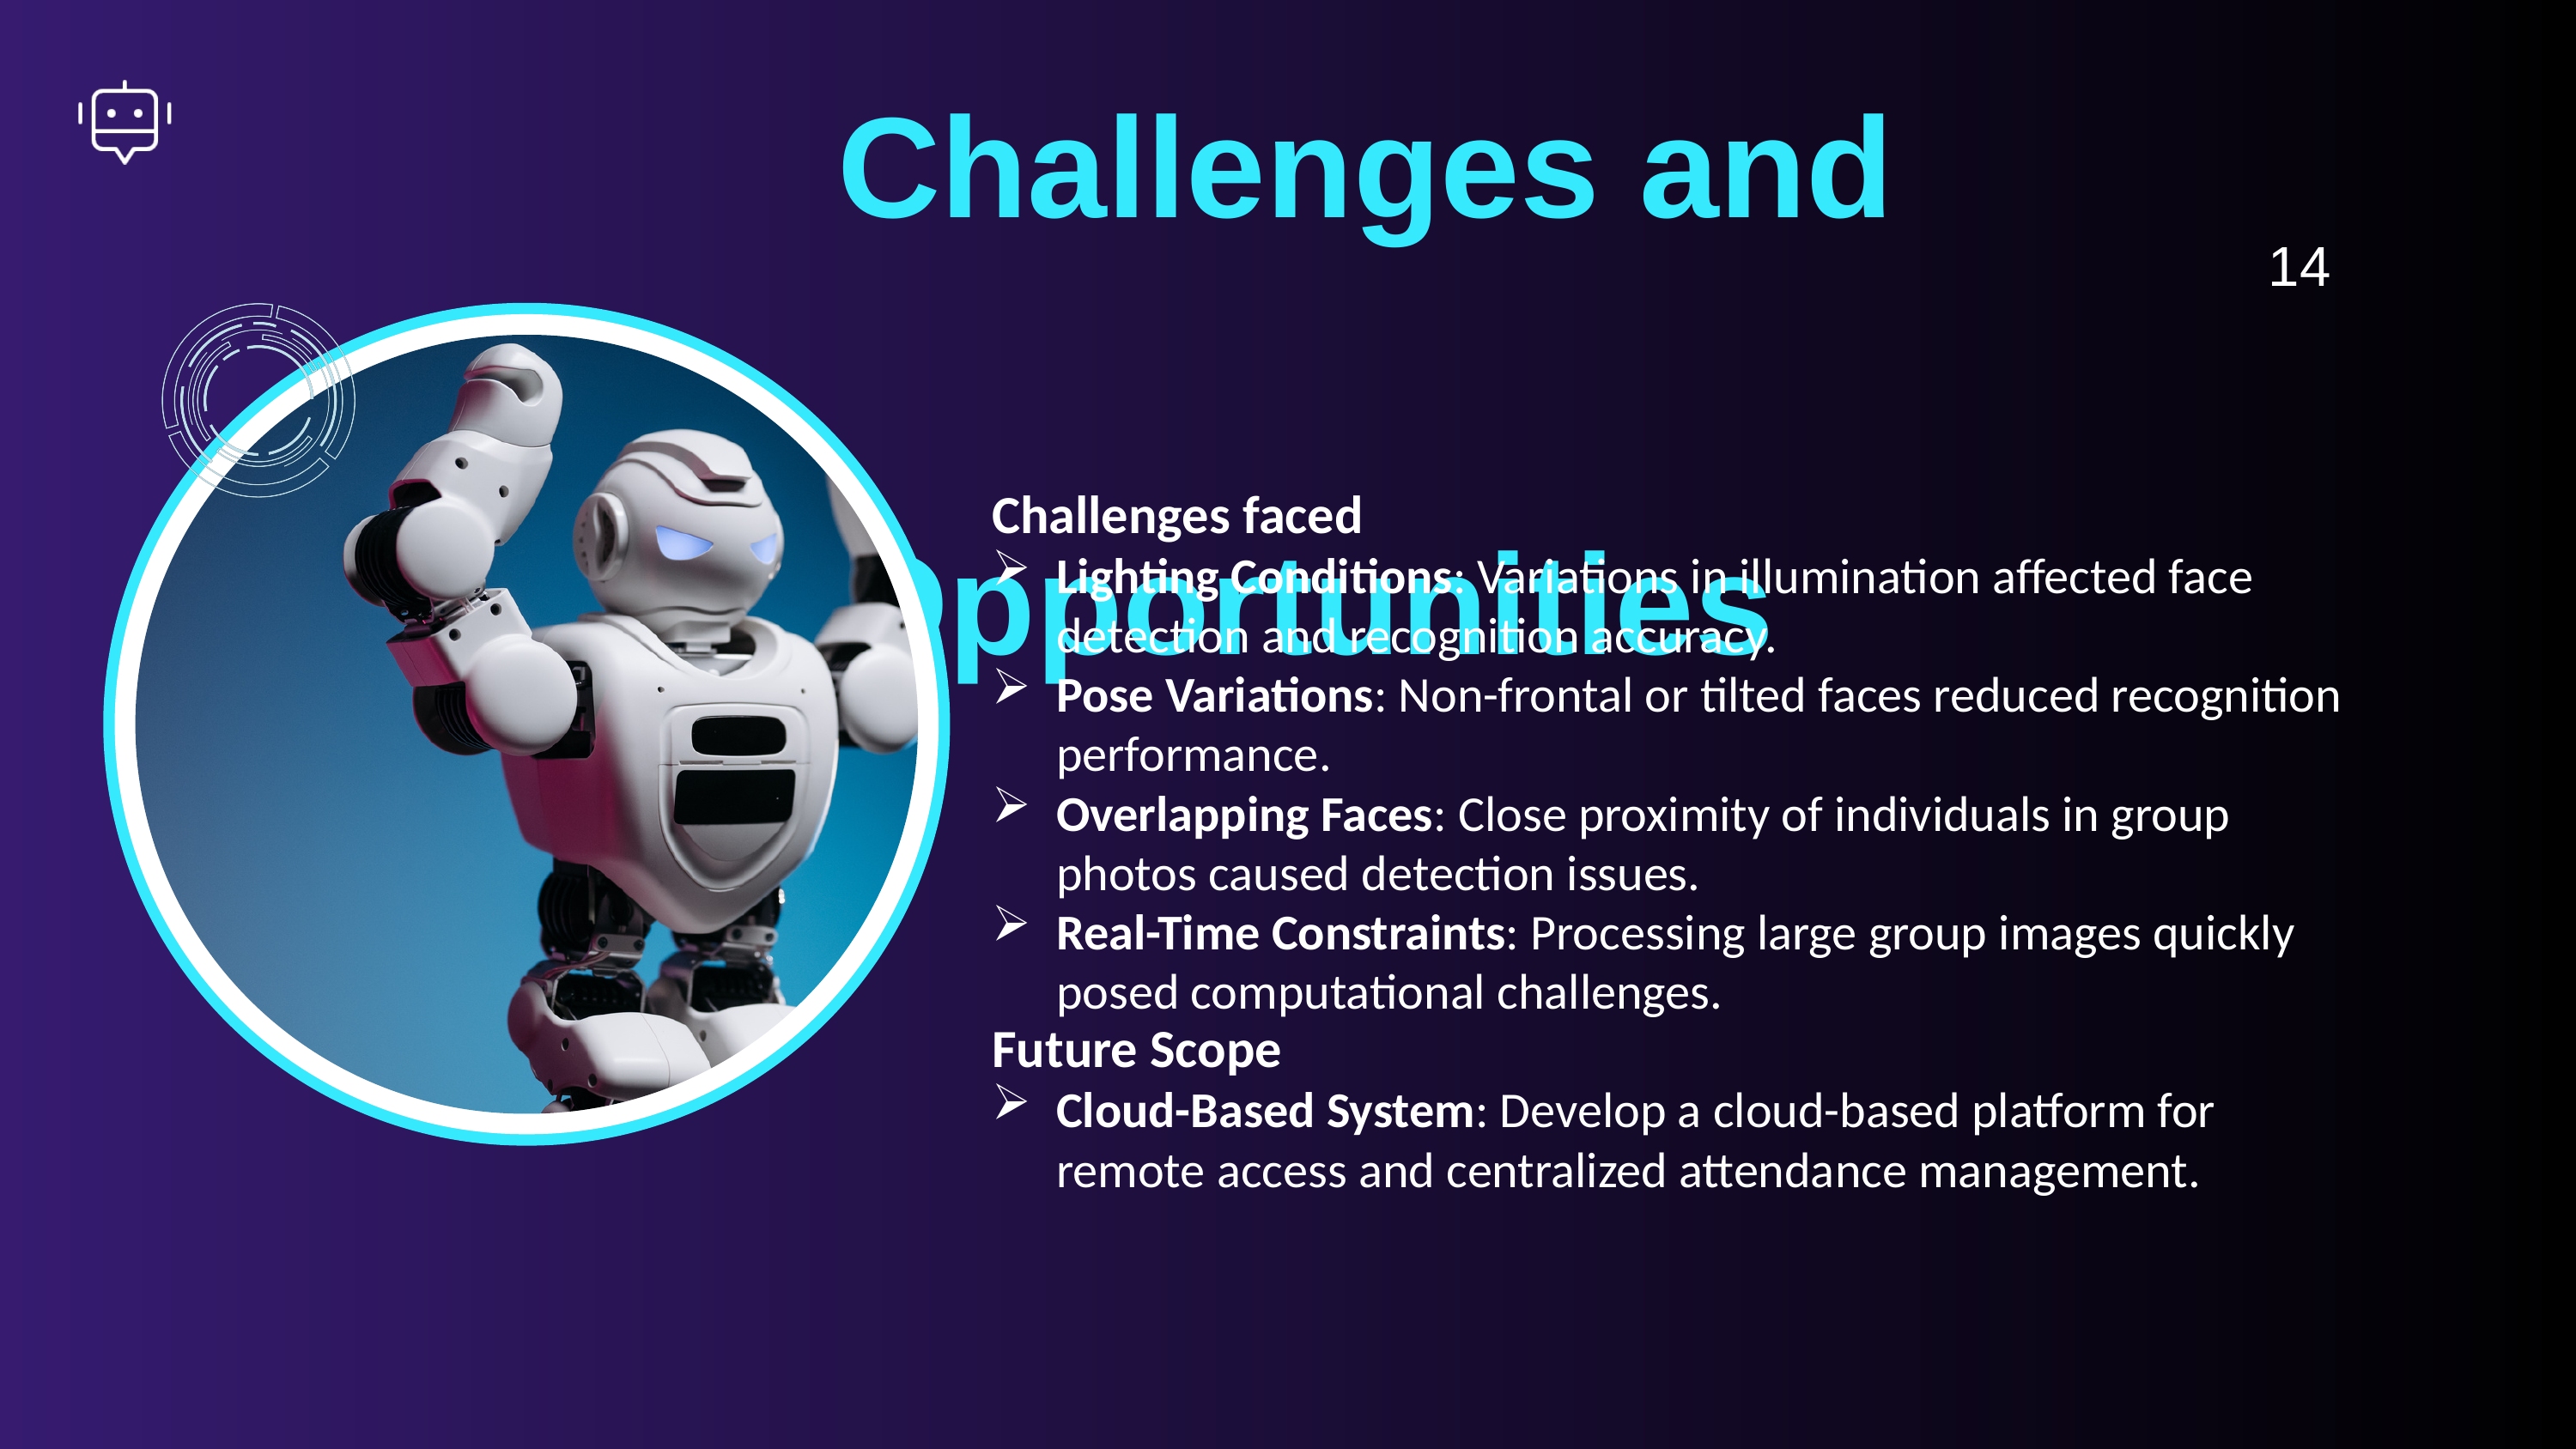

Challenges and                                                                  Opportunities
14

Challenges faced
Lighting Conditions: Variations in illumination affected face detection and recognition accuracy.
Pose Variations: Non-frontal or tilted faces reduced recognition performance.
Overlapping Faces: Close proximity of individuals in group photos caused detection issues.
Real-Time Constraints: Processing large group images quickly posed computational challenges.
Future Scope
Cloud-Based System: Develop a cloud-based platform for remote access and centralized attendance management.